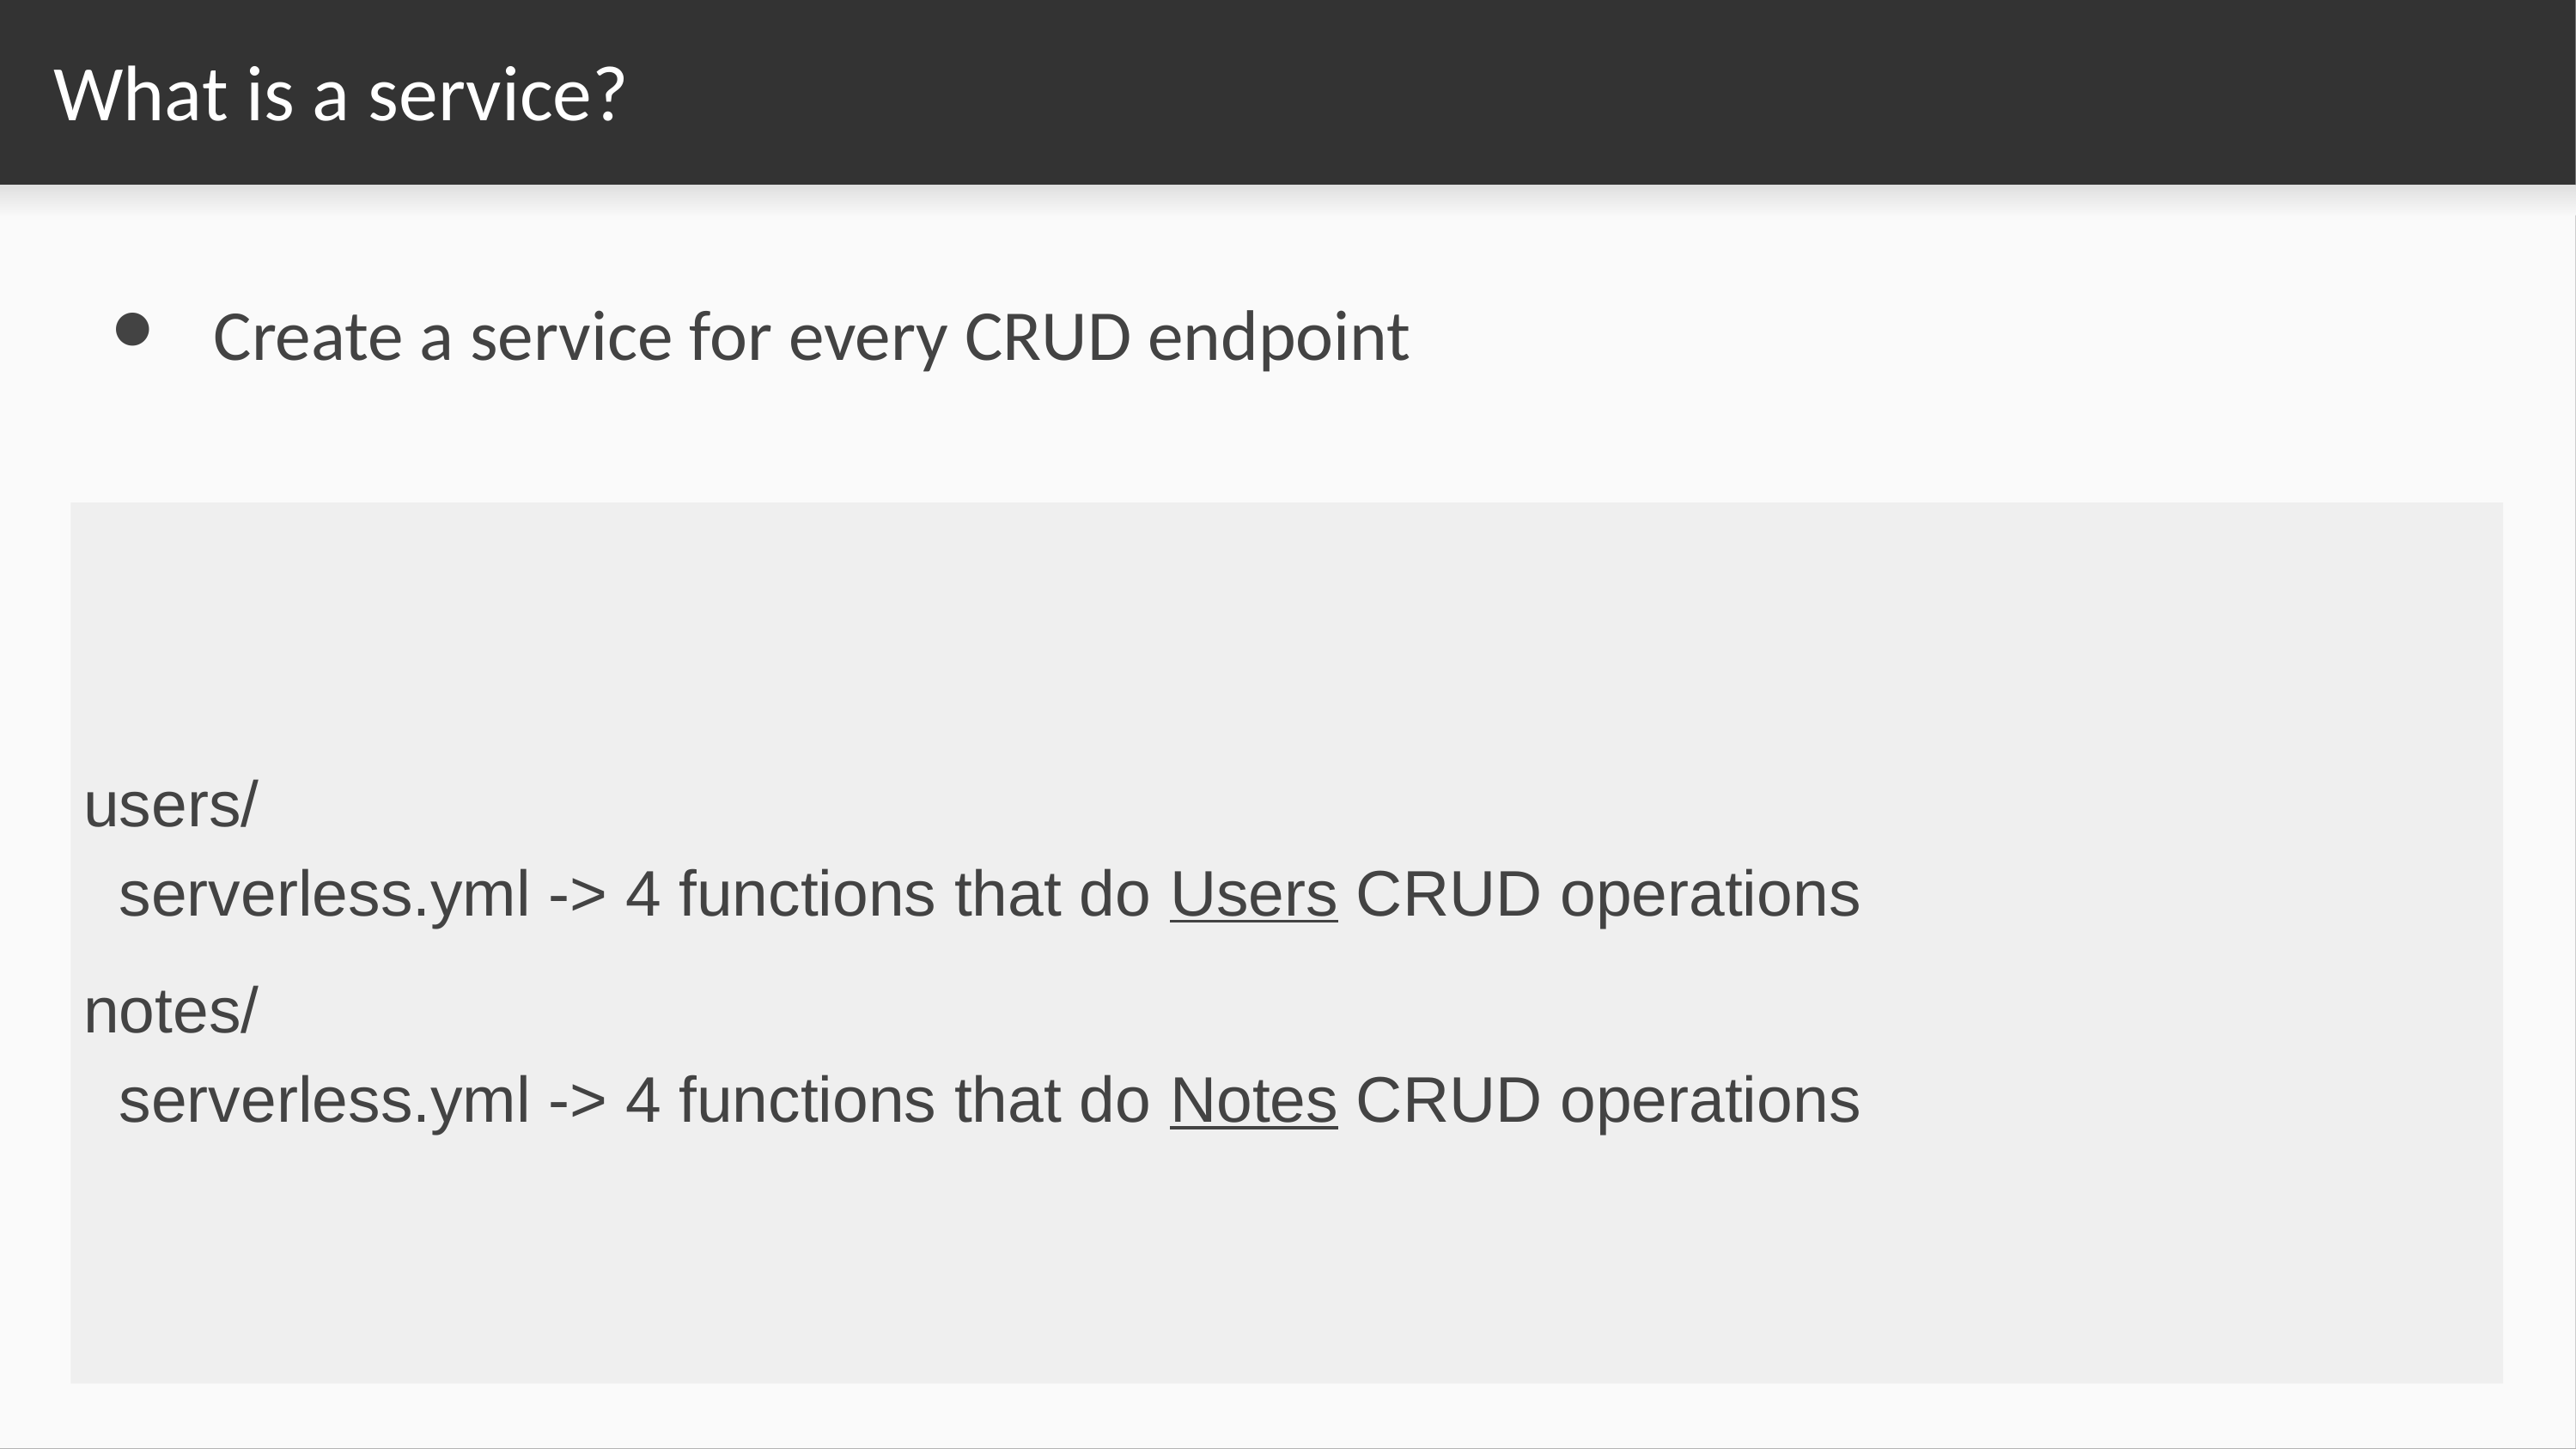

# What is a service?
Create a service for every CRUD endpoint

users/
  serverless.yml -> 4 functions that do Users CRUD operations
notes/
  serverless.yml -> 4 functions that do Notes CRUD operations